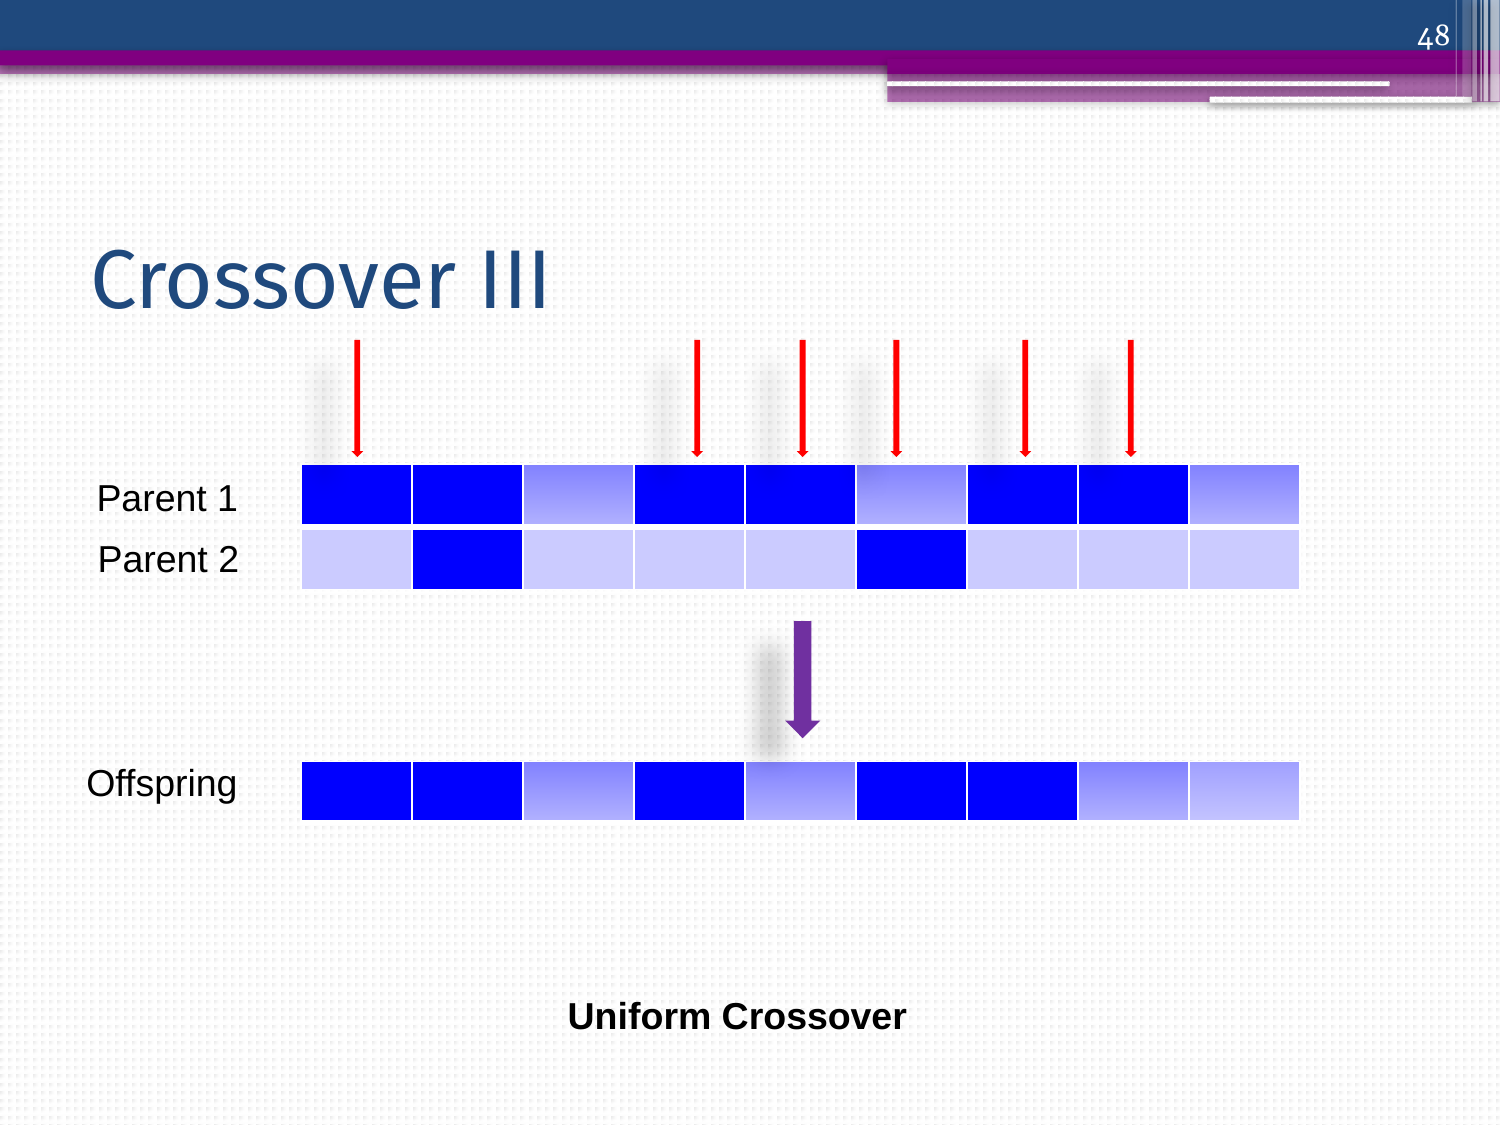

48
# Crossover III

|  |  |  |  |  |  |  |  |  |
| --- | --- | --- | --- | --- | --- | --- | --- | --- |
|  |  |  |  |  |  |  |  |  |
Parent 1
Parent 2

Offspring
|  |  |  |  |  |  |  |  |  |
| --- | --- | --- | --- | --- | --- | --- | --- | --- |
Uniform Crossover